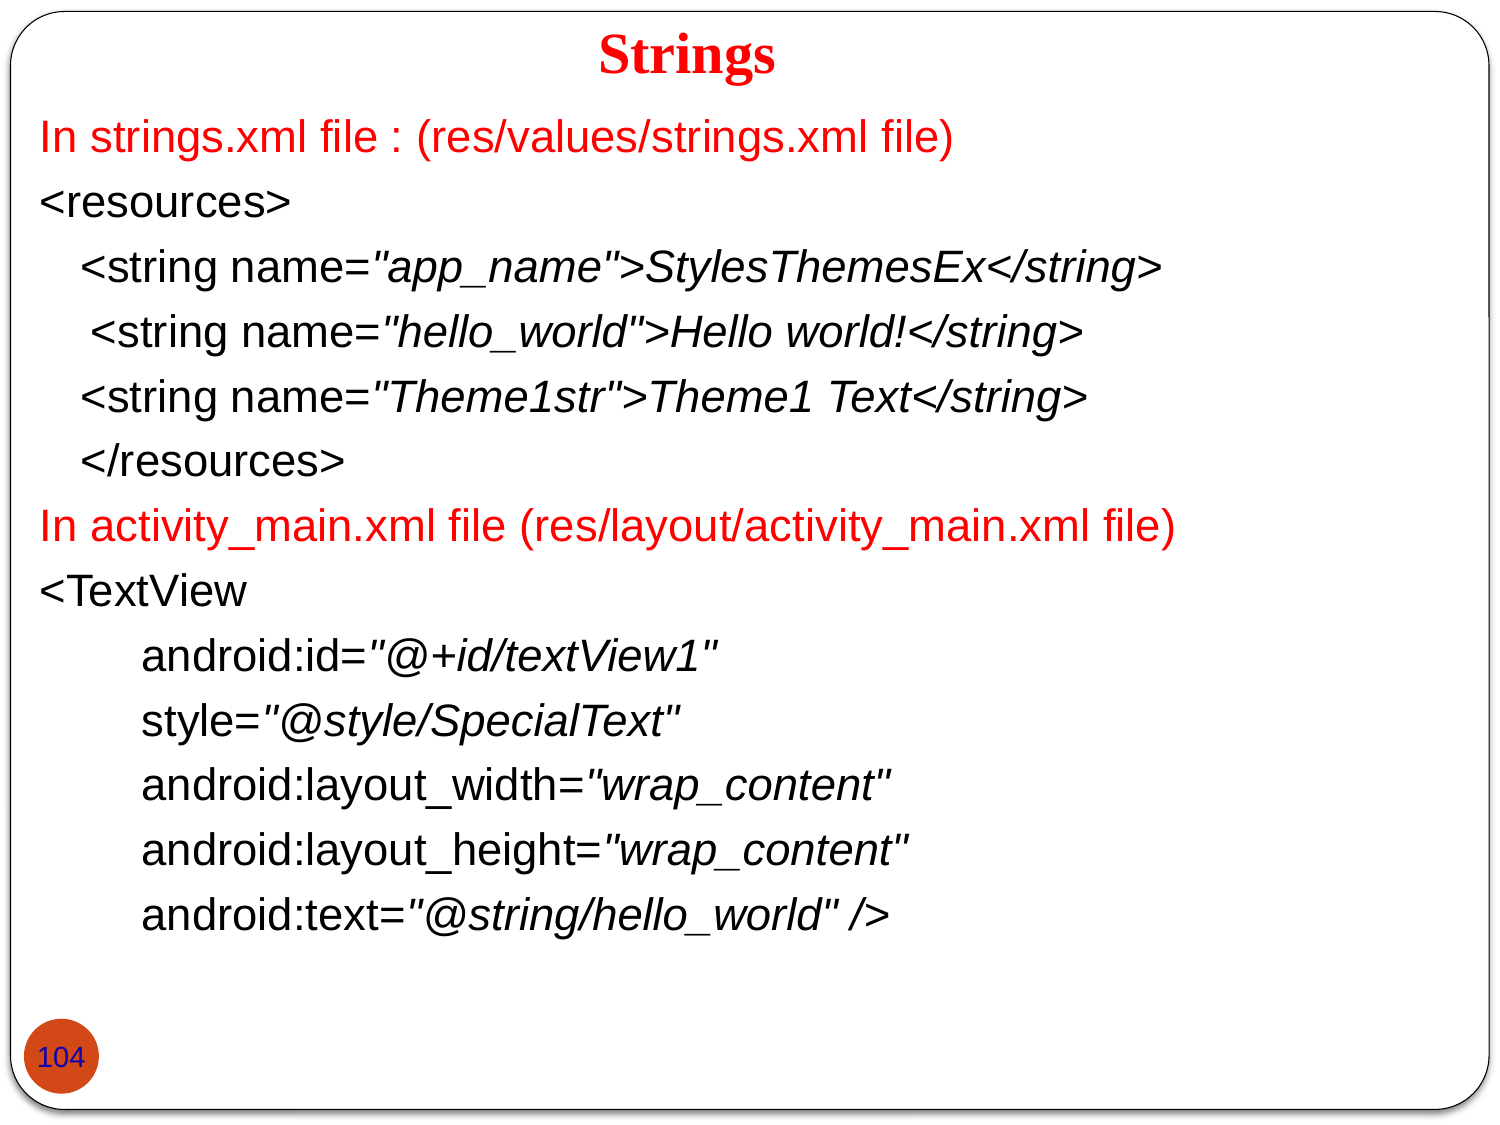

# Strings
In strings.xml file : (res/values/strings.xml file)
<resources>
	<string name="app_name">StylesThemesEx</string>
    <string name="hello_world">Hello world!</string>
	<string name="Theme1str">Theme1 Text</string>
	</resources>
In activity_main.xml file (res/layout/activity_main.xml file)
<TextView
        android:id="@+id/textView1"
        style="@style/SpecialText"
        android:layout_width="wrap_content"
        android:layout_height="wrap_content"
        android:text="@string/hello_world" />

104